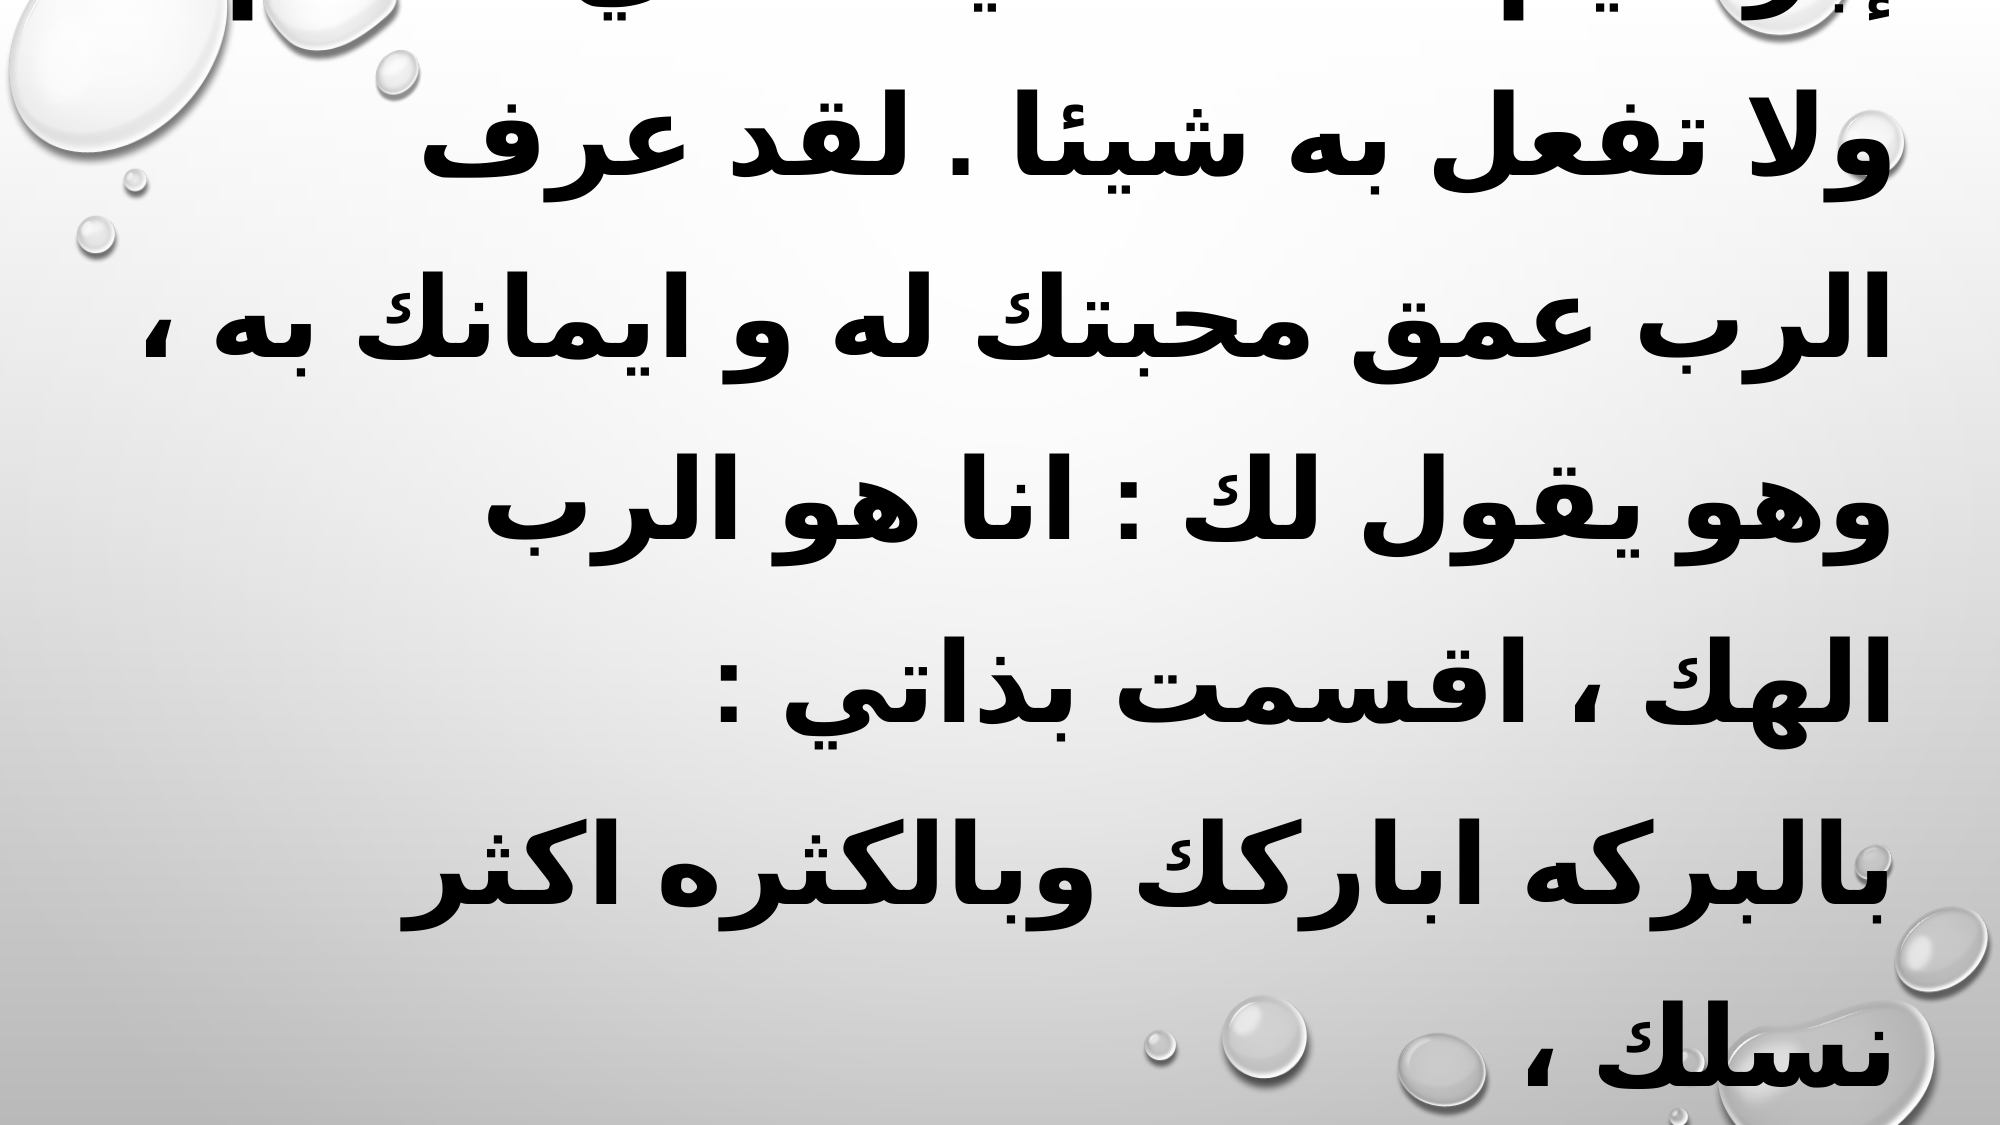

! فناداه ملاك الرب : إبراهيم إبراهيم ، لا تمدد يدك الي الغلام ولا تفعل به شيئا . لقد عرف الرب عمق محبتك له و ايمانك به ، وهو يقول لك : انا هو الرب الهك ، اقسمت بذاتي :
بالبركه اباركك وبالكثره اكثر نسلك ،
فرفع إبراهيم عينيه ، فرأي حملا موثوقا بقرانيه.